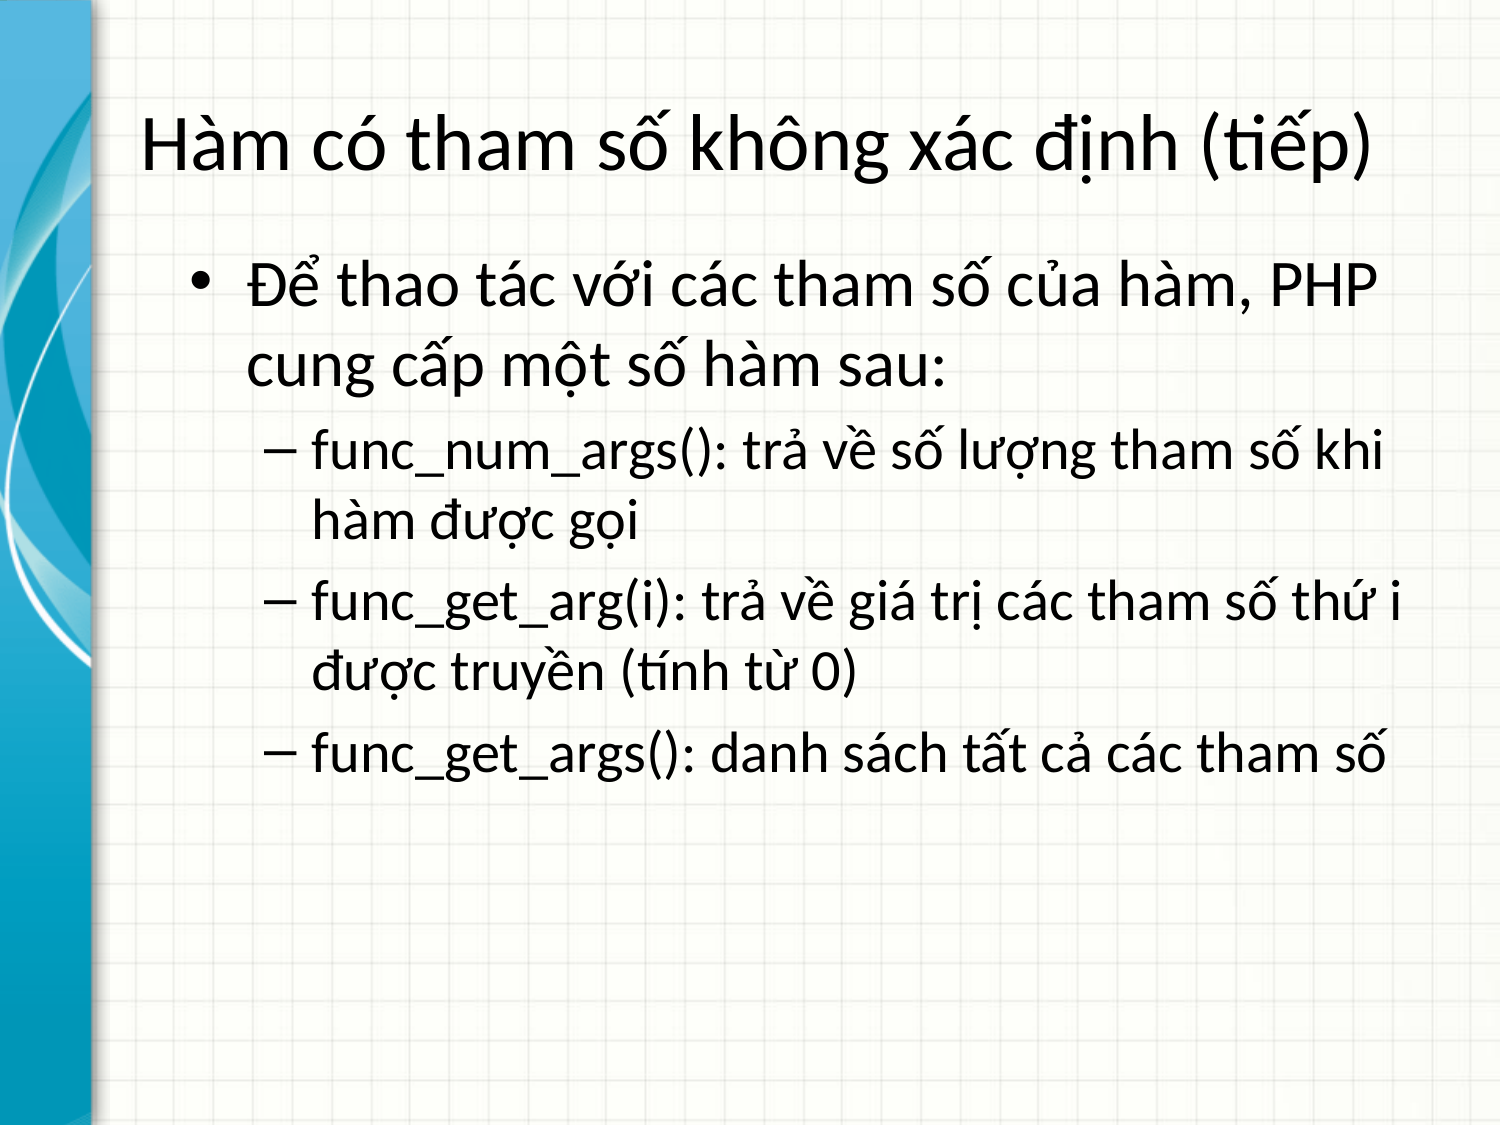

# Hàm có tham số không xác định (tiếp)
Để thao tác với các tham số của hàm, PHP cung cấp một số hàm sau:
func_num_args(): trả về số lượng tham số khi hàm được gọi
func_get_arg(i): trả về giá trị các tham số thứ i được truyền (tính từ 0)
func_get_args(): danh sách tất cả các tham số